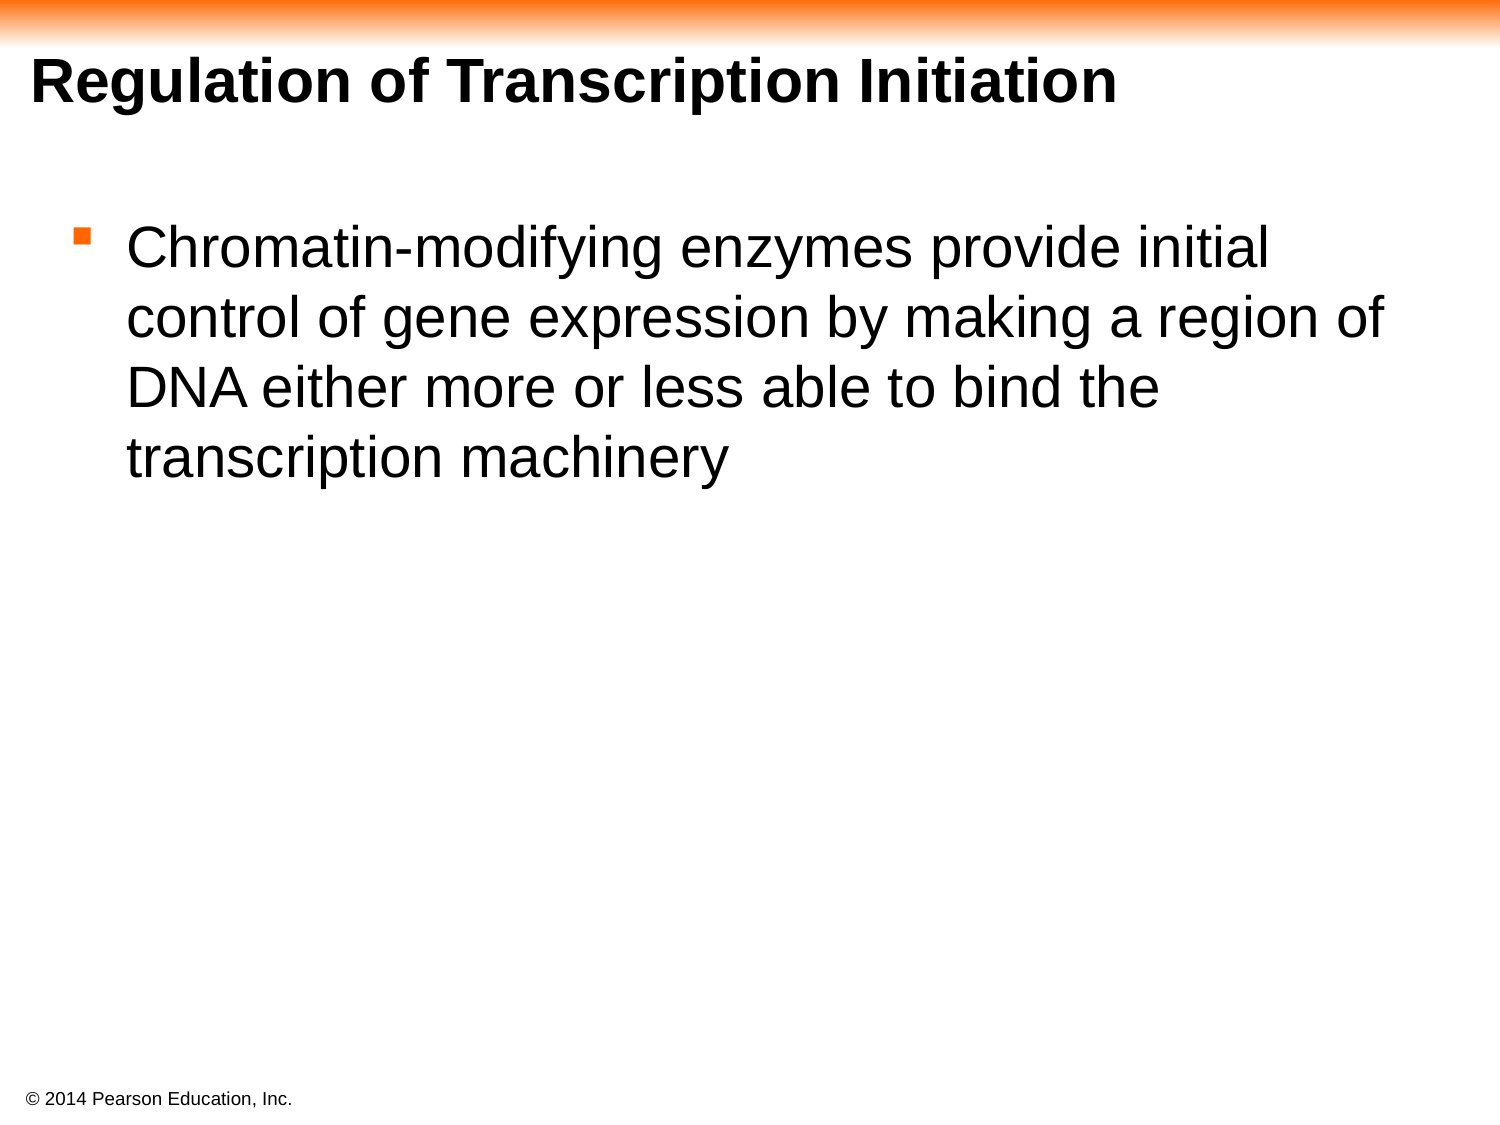

# Regulation of Transcription Initiation
Chromatin-modifying enzymes provide initial control of gene expression by making a region of DNA either more or less able to bind the transcription machinery